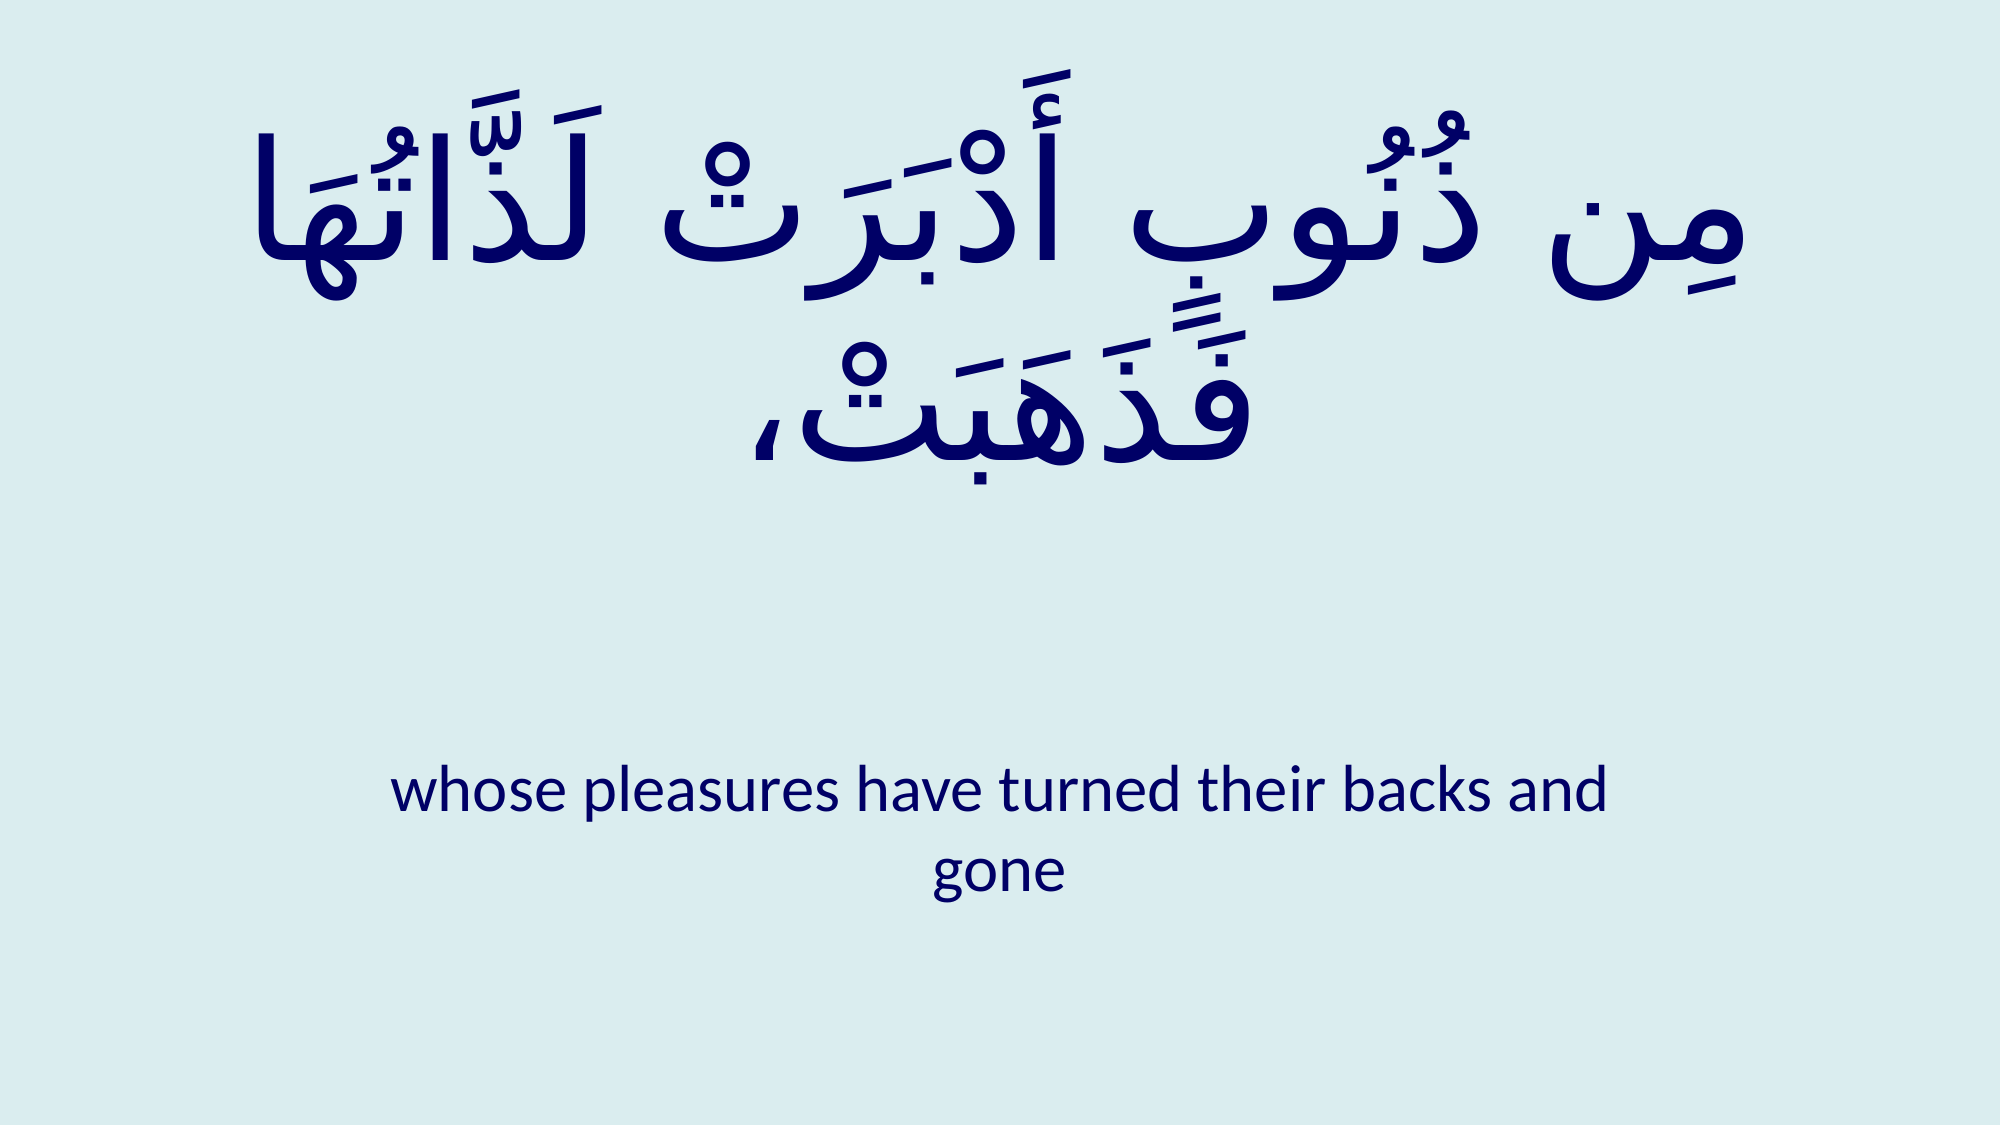

# مِن ذُنُوبٍ أَدْبَرَتْ لَذَّاتُهَا فَذَهَبَتْ،
whose pleasures have turned their backs and gone